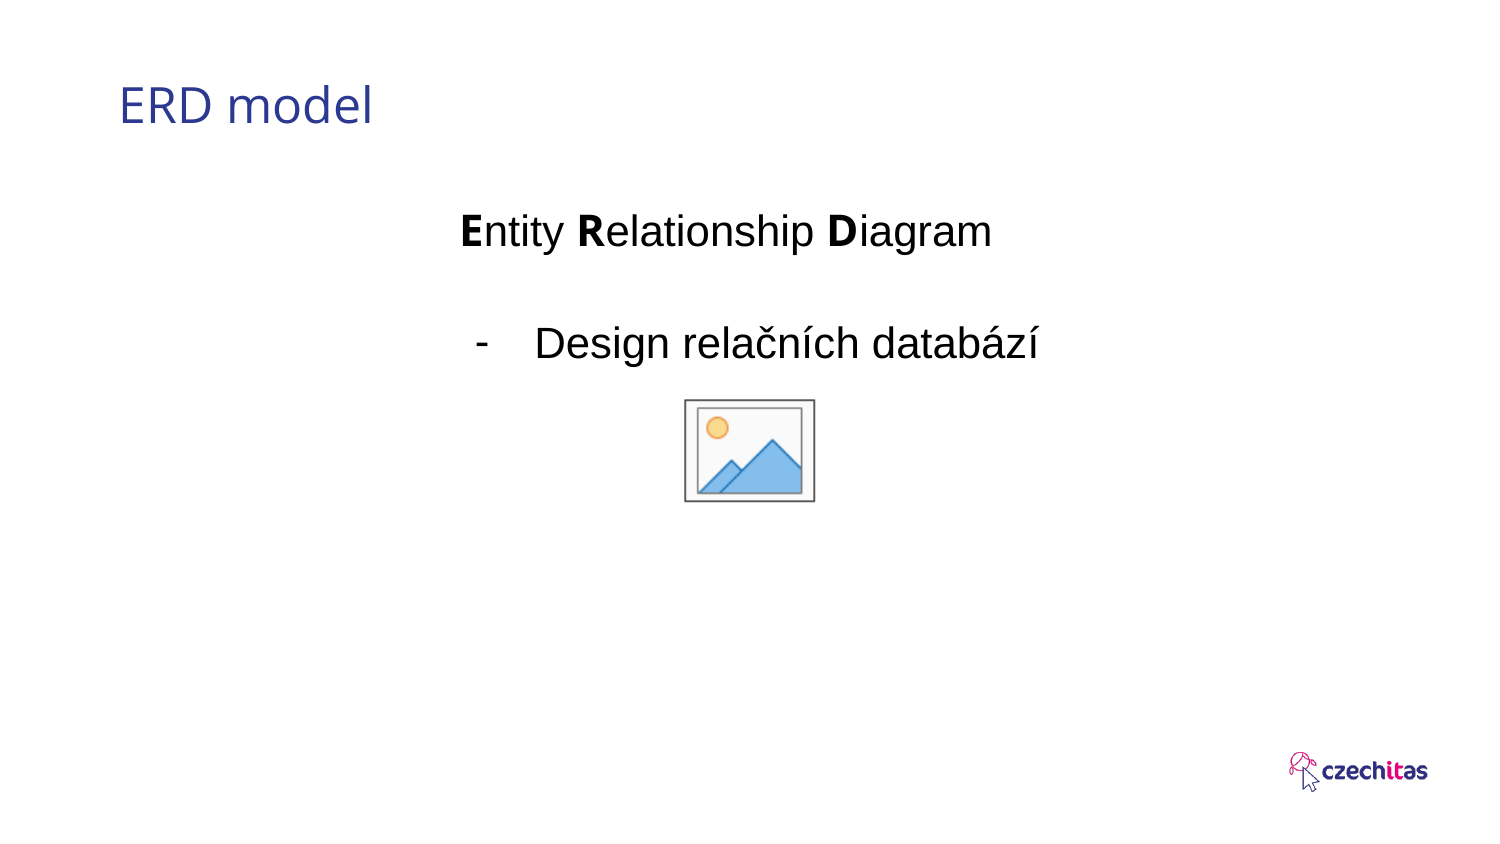

# ERD model
Entity Relationship Diagram

Design relačních databází